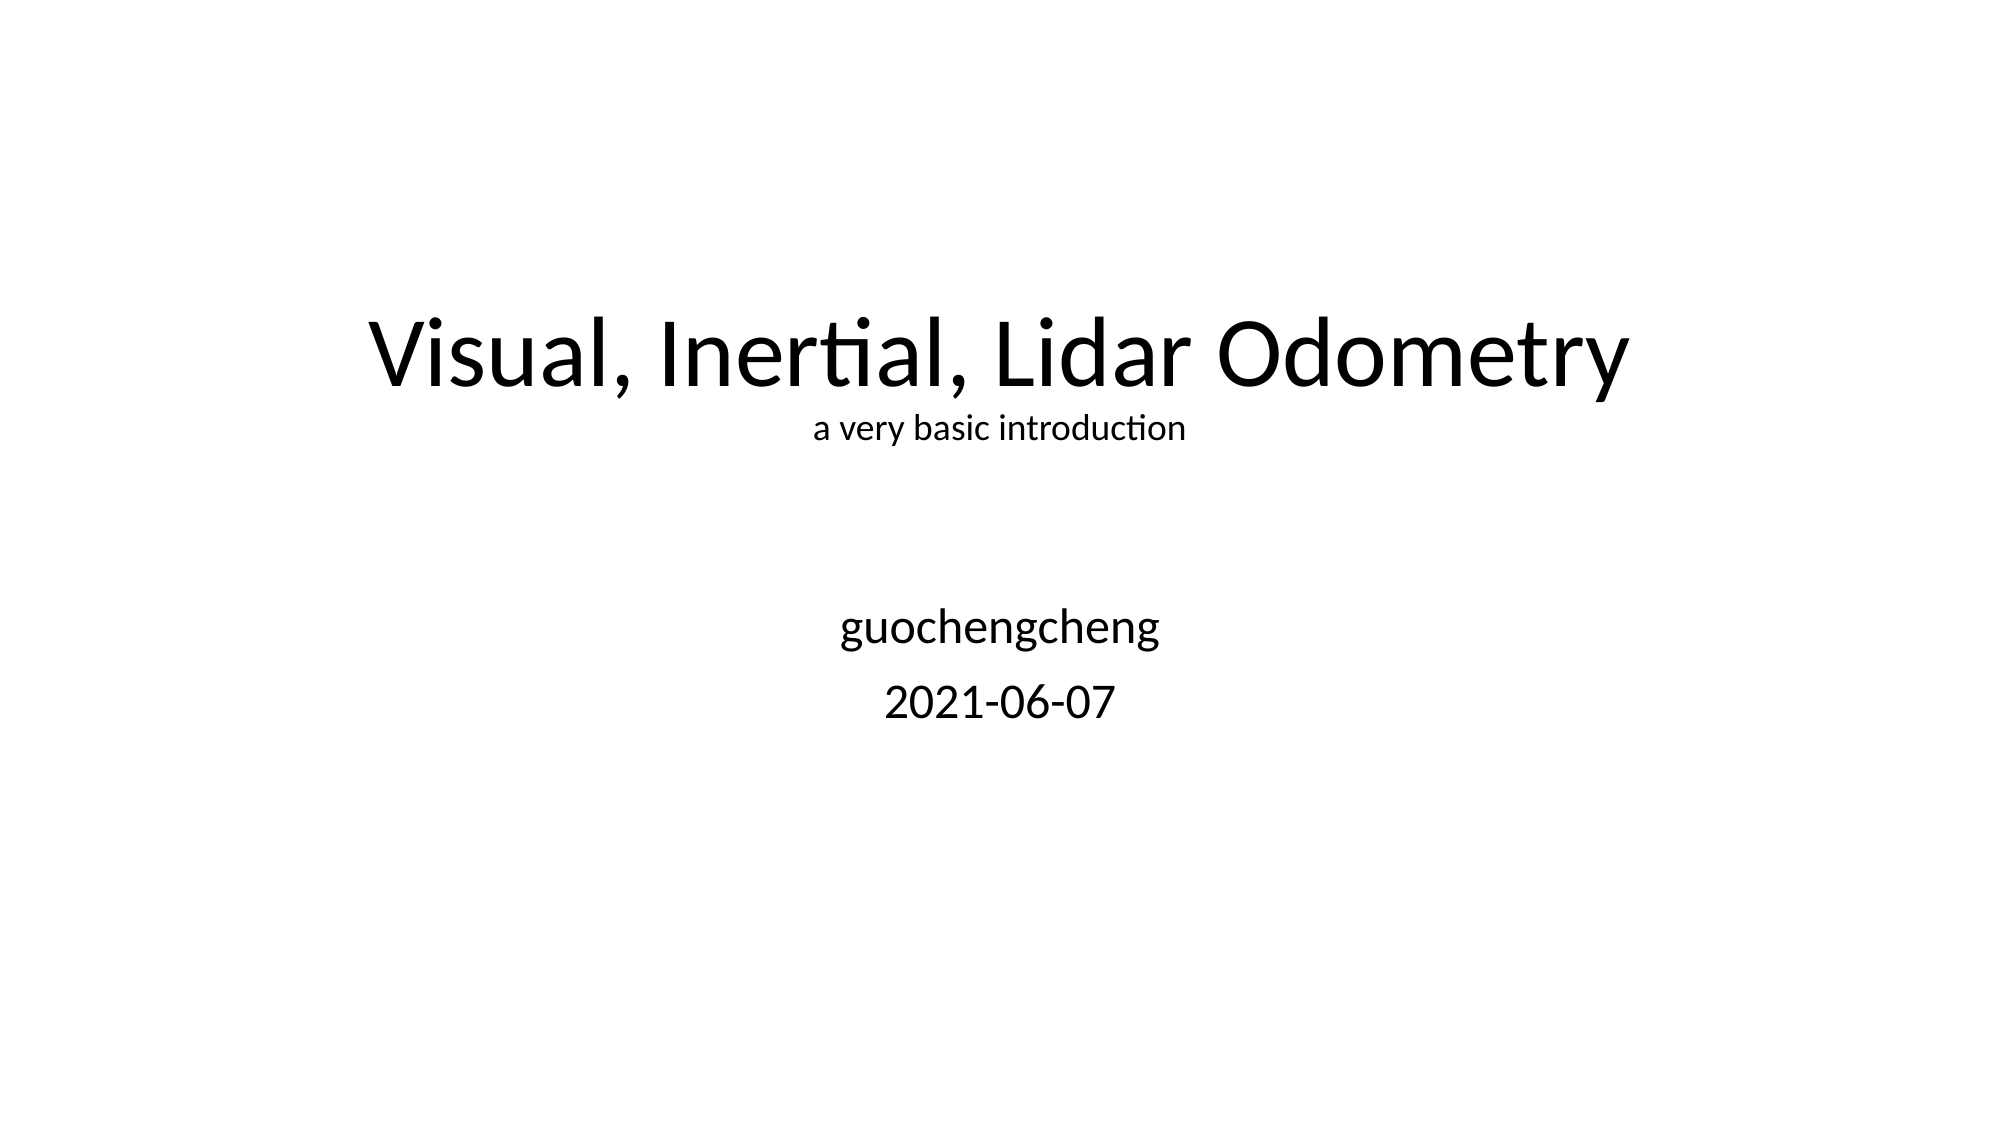

# Visual, Inertial, Lidar Odometry a very basic introduction
guochengcheng
2021-06-07